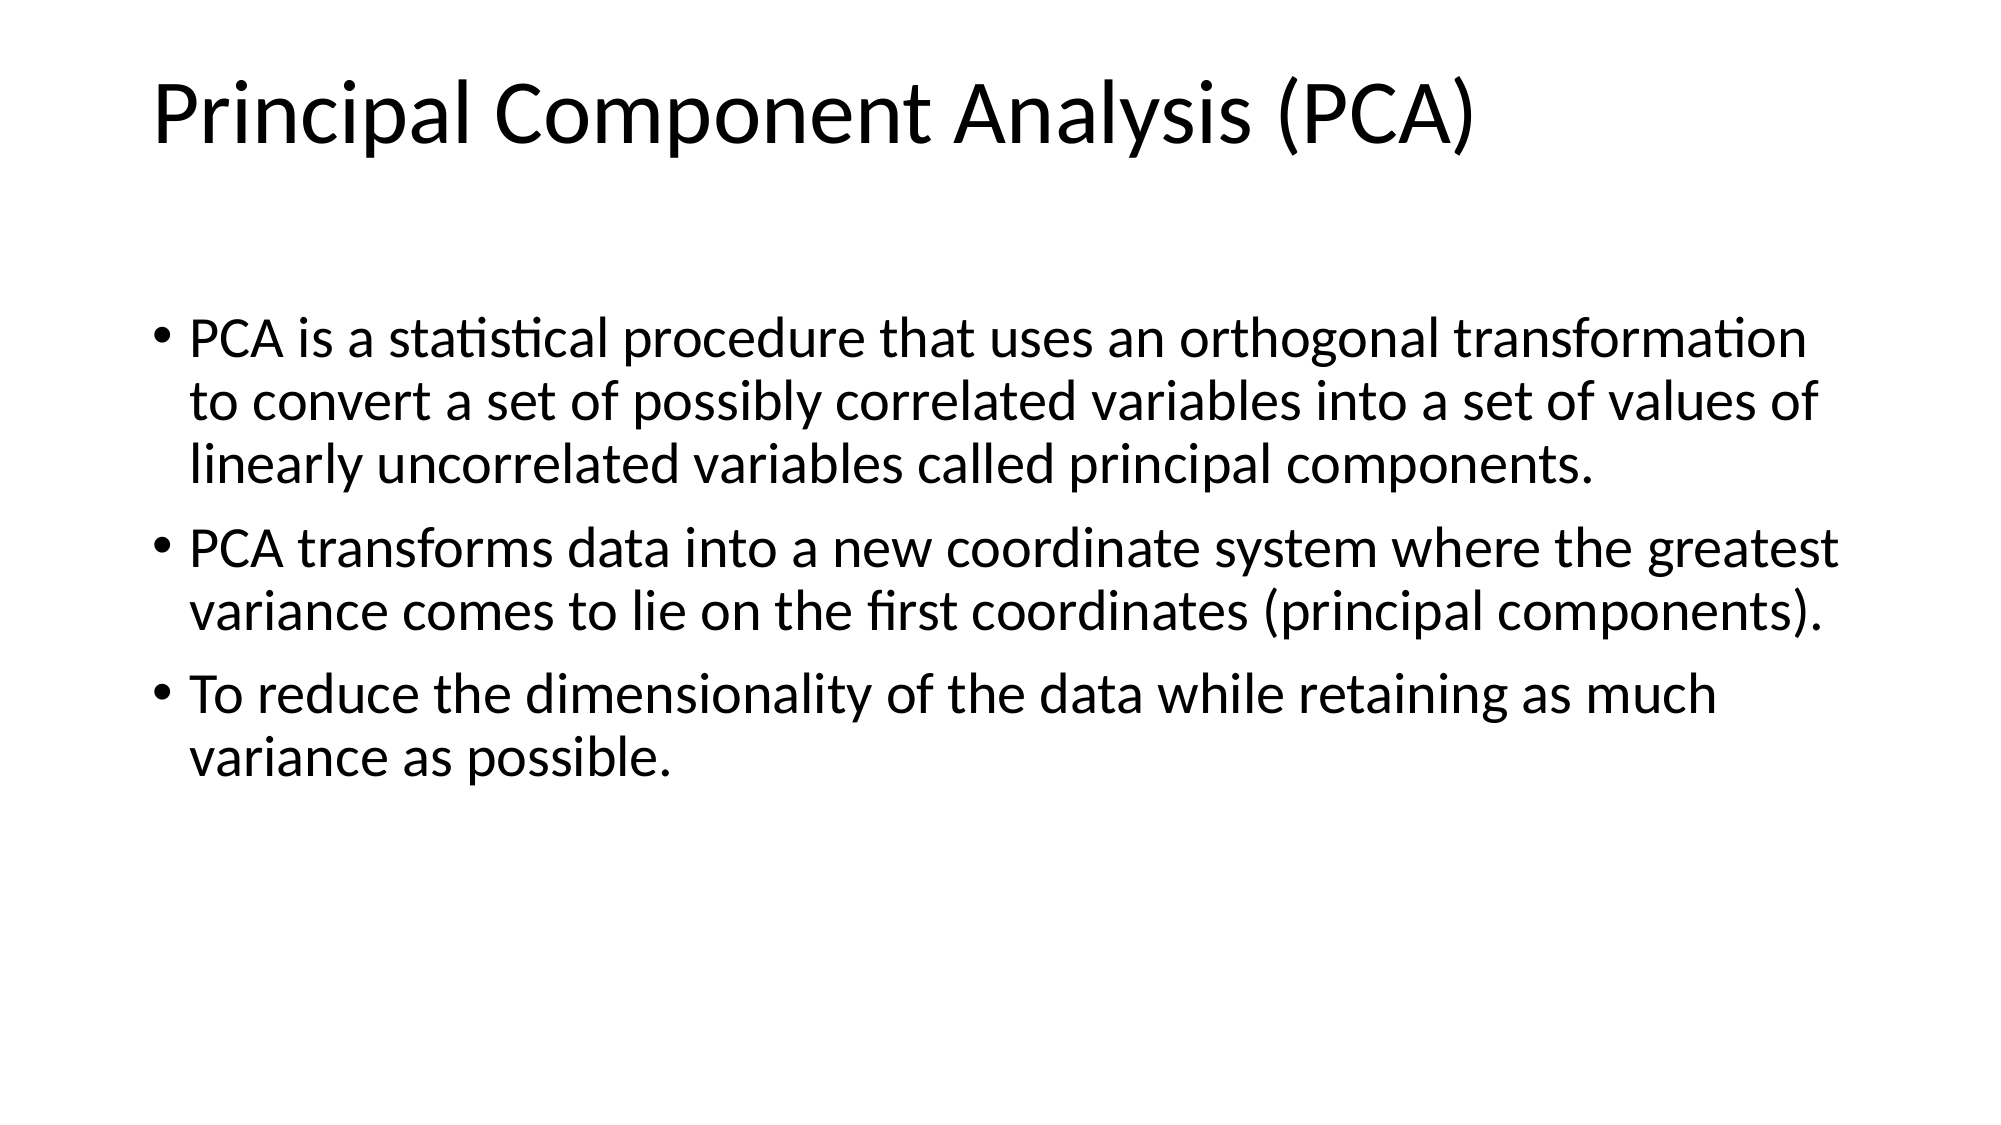

# Principal Component Analysis (PCA)
PCA is a statistical procedure that uses an orthogonal transformation to convert a set of possibly correlated variables into a set of values of linearly uncorrelated variables called principal components.
PCA transforms data into a new coordinate system where the greatest variance comes to lie on the first coordinates (principal components).
To reduce the dimensionality of the data while retaining as much variance as possible.